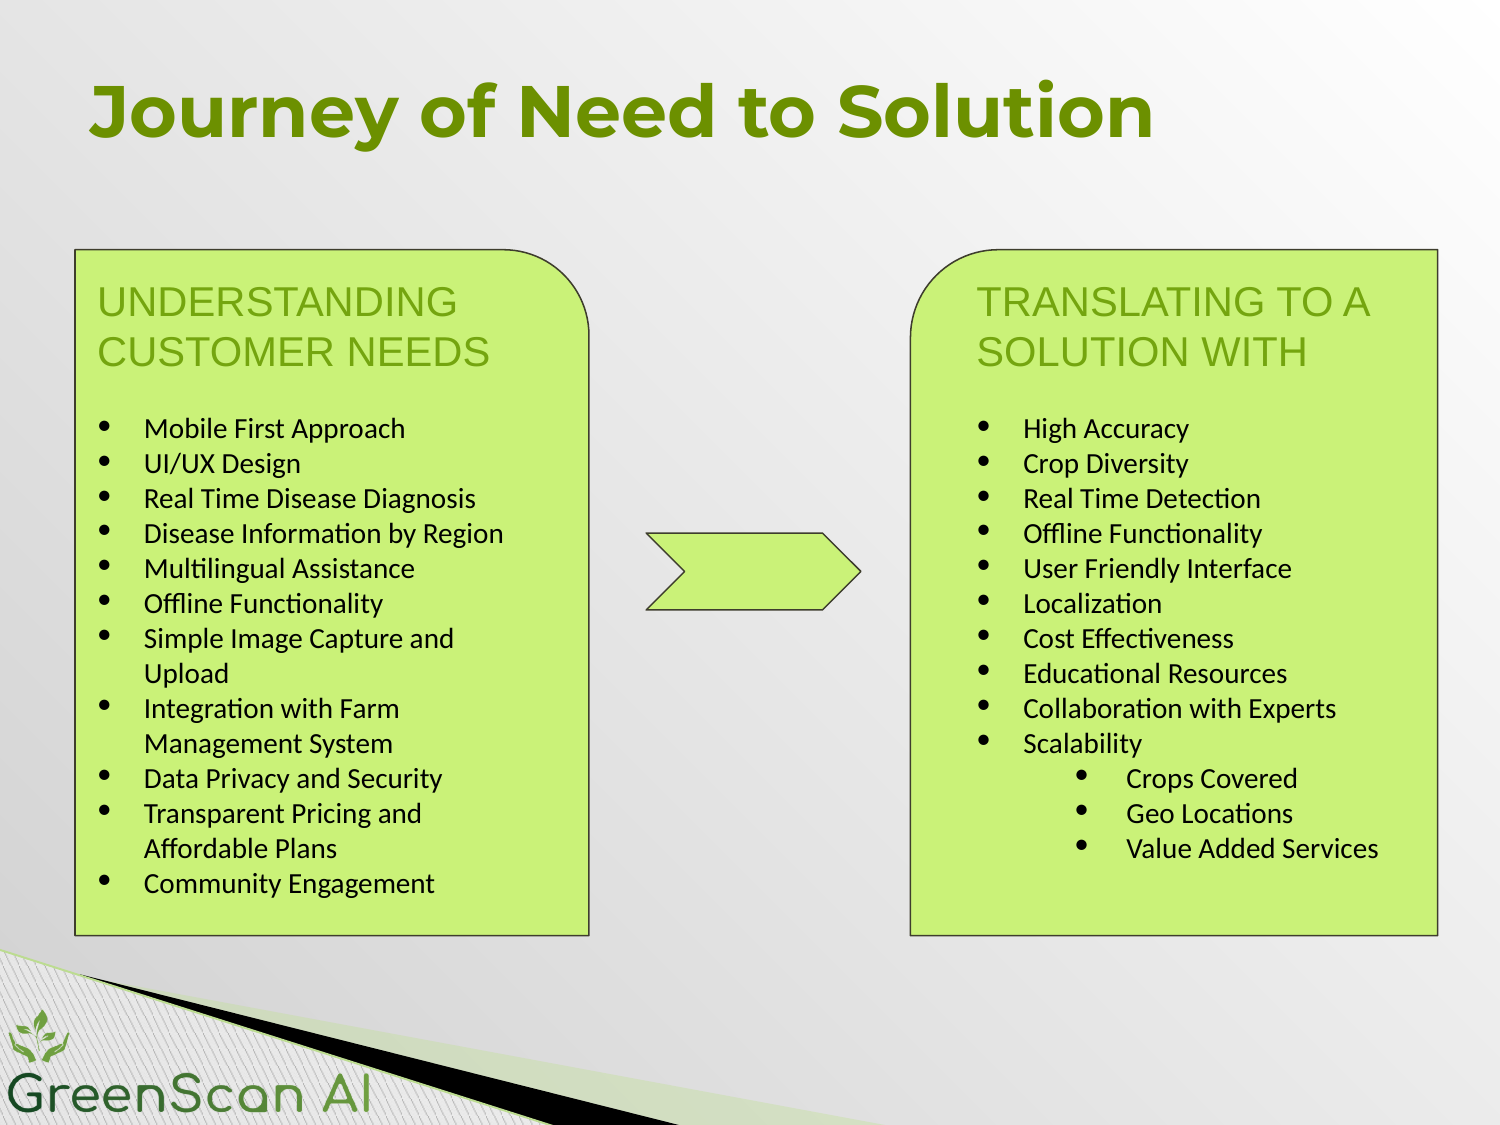

# Journey of Need to Solution

UNDERSTANDING CUSTOMER NEEDS

Mobile First Approach
UI/UX Design
Real Time Disease Diagnosis
Disease Information by Region
Multilingual Assistance
Offline Functionality
Simple Image Capture and Upload
Integration with Farm Management System
Data Privacy and Security
Transparent Pricing and Affordable Plans
Community Engagement

TRANSLATING TO A SOLUTION WITH

High Accuracy
Crop Diversity
Real Time Detection
Offline Functionality
User Friendly Interface
Localization
Cost Effectiveness
Educational Resources
Collaboration with Experts
Scalability
Crops Covered
Geo Locations
Value Added Services